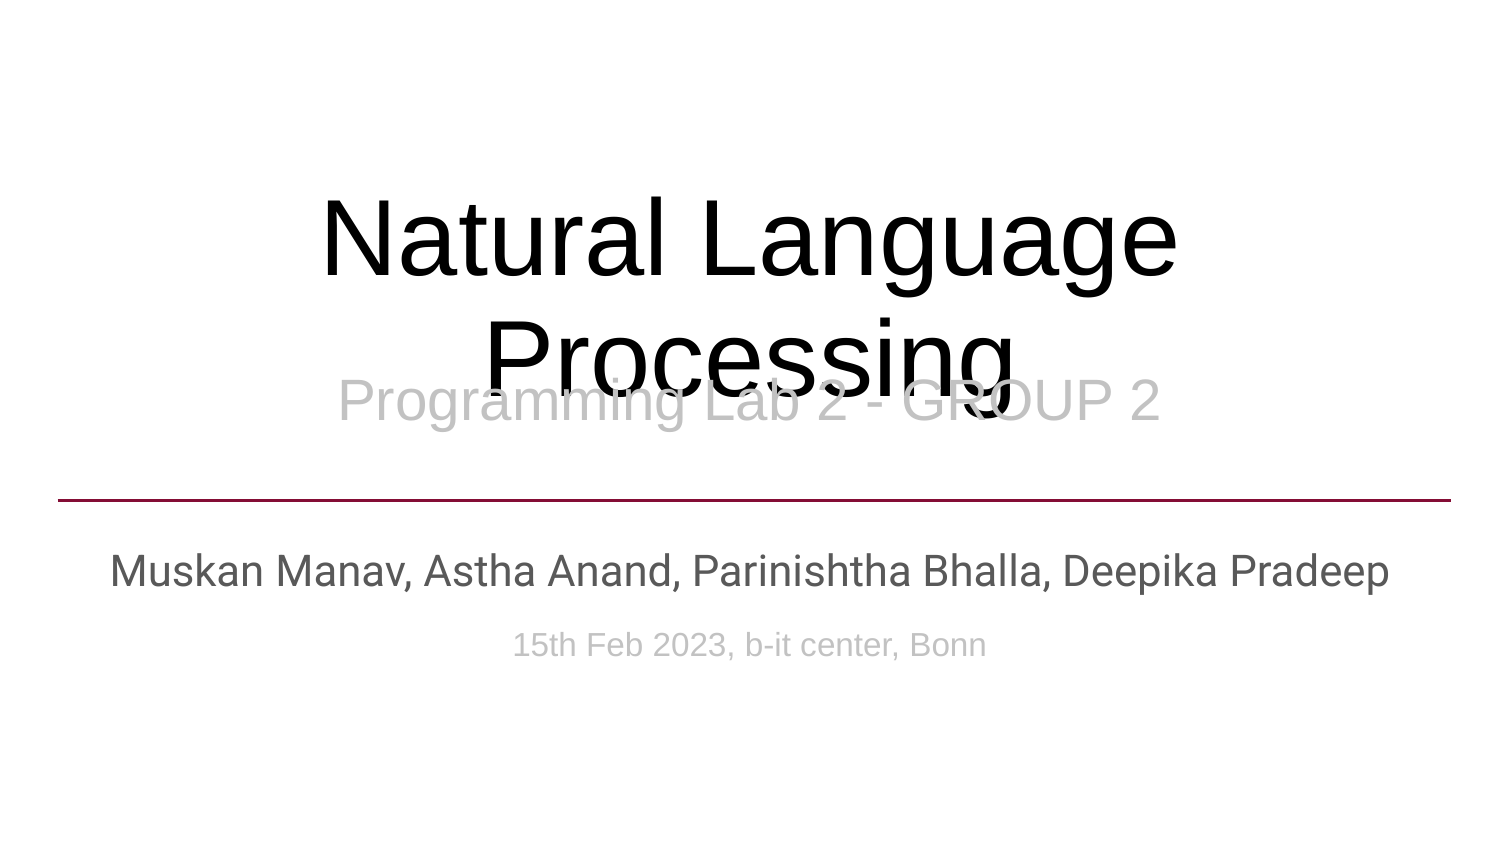

# Natural Language Processing

Programming Lab 2 - GROUP 2
Muskan Manav, Astha Anand, Parinishtha Bhalla, Deepika Pradeep

15th Feb 2023, b-it center, Bonn